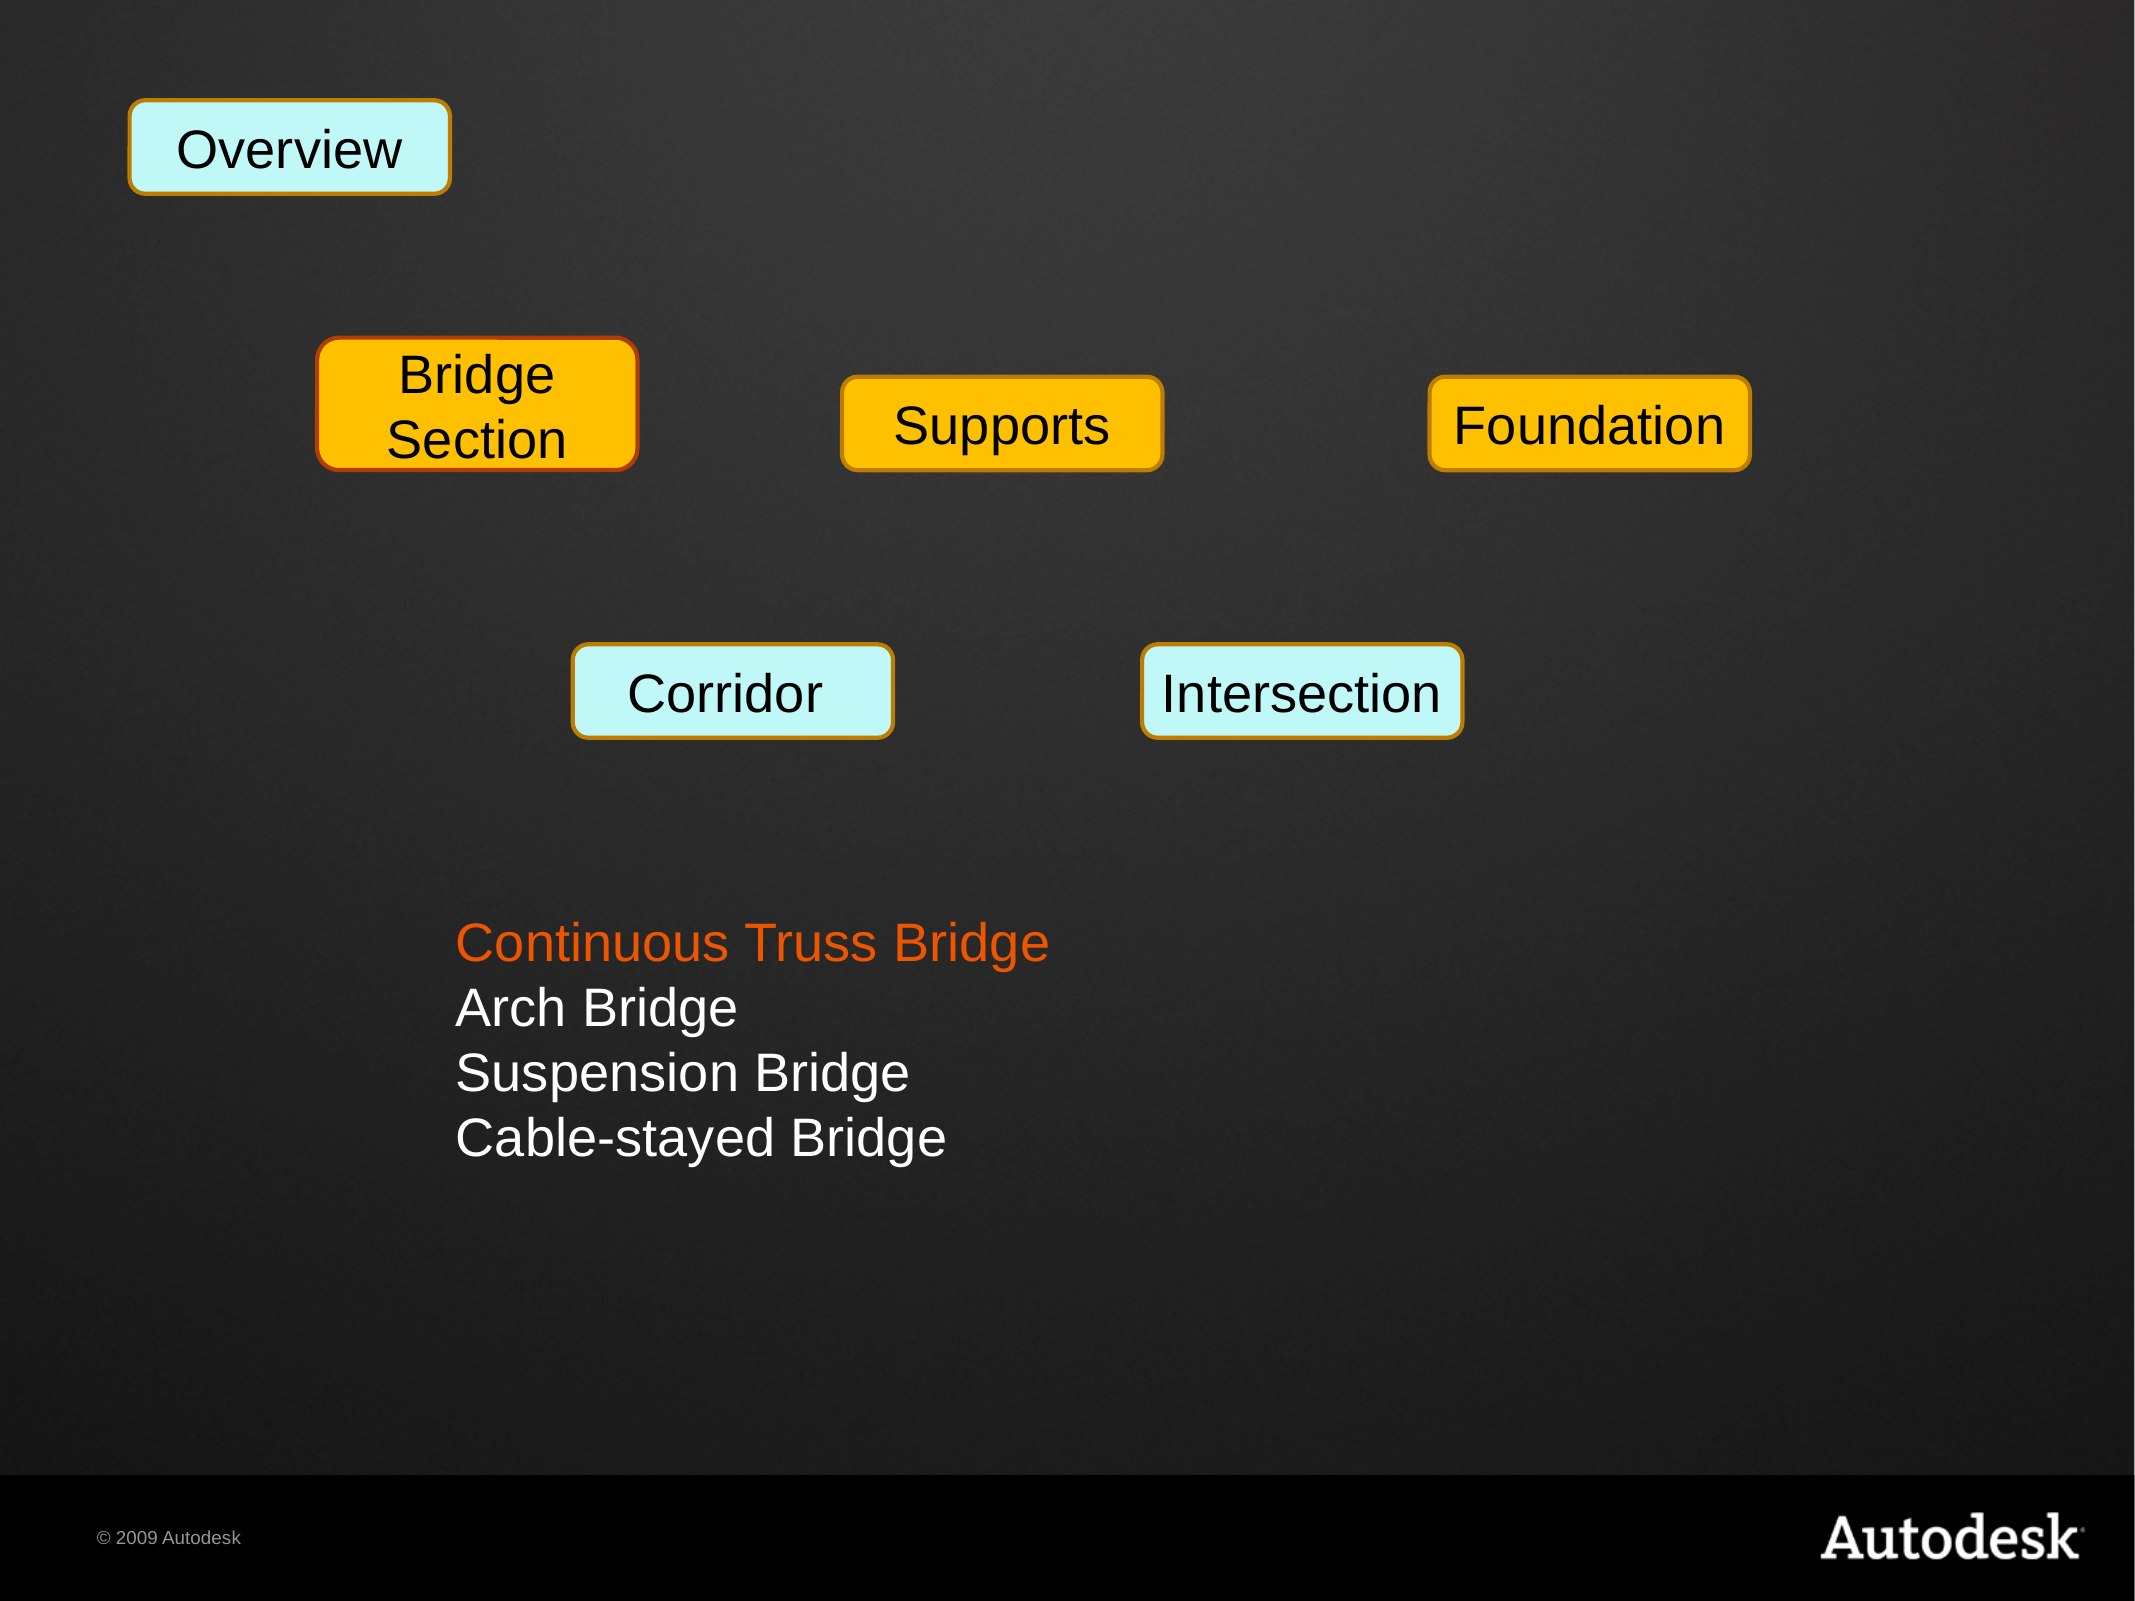

Overview
Bridge
Section
Supports
Foundation
Corridor
Intersection
Continuous Truss Bridge
Arch Bridge
Suspension Bridge
Cable-stayed Bridge